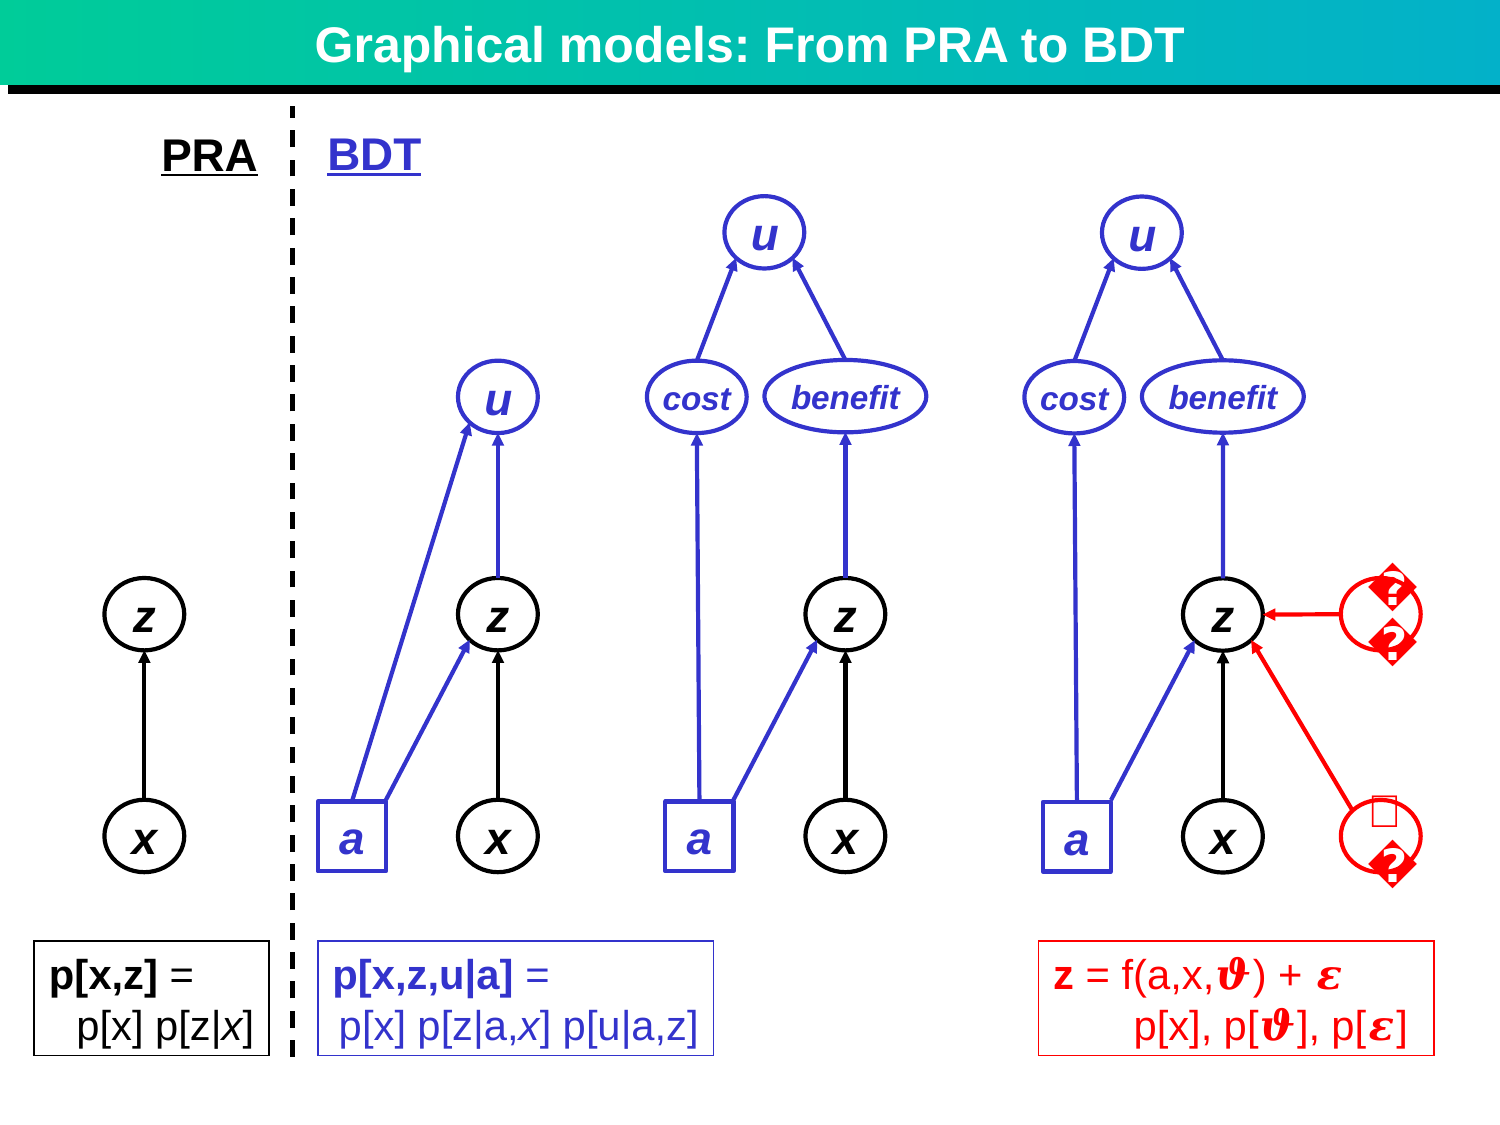

# Graphical models: From PRA to BDT
BDT
PRA
u
u
benefit
benefit
u
cost
cost
z
z
z
𝜺
z
x
x
x
𝝑
x
a
a
a
p[x,z] =
p[x] p[z|x]
p[x,z,u|a] =
p[x] p[z|a,x] p[u|a,z]
z = f(a,x,𝝑) + 𝜺
       p[x], p[𝝑], p[𝜺]